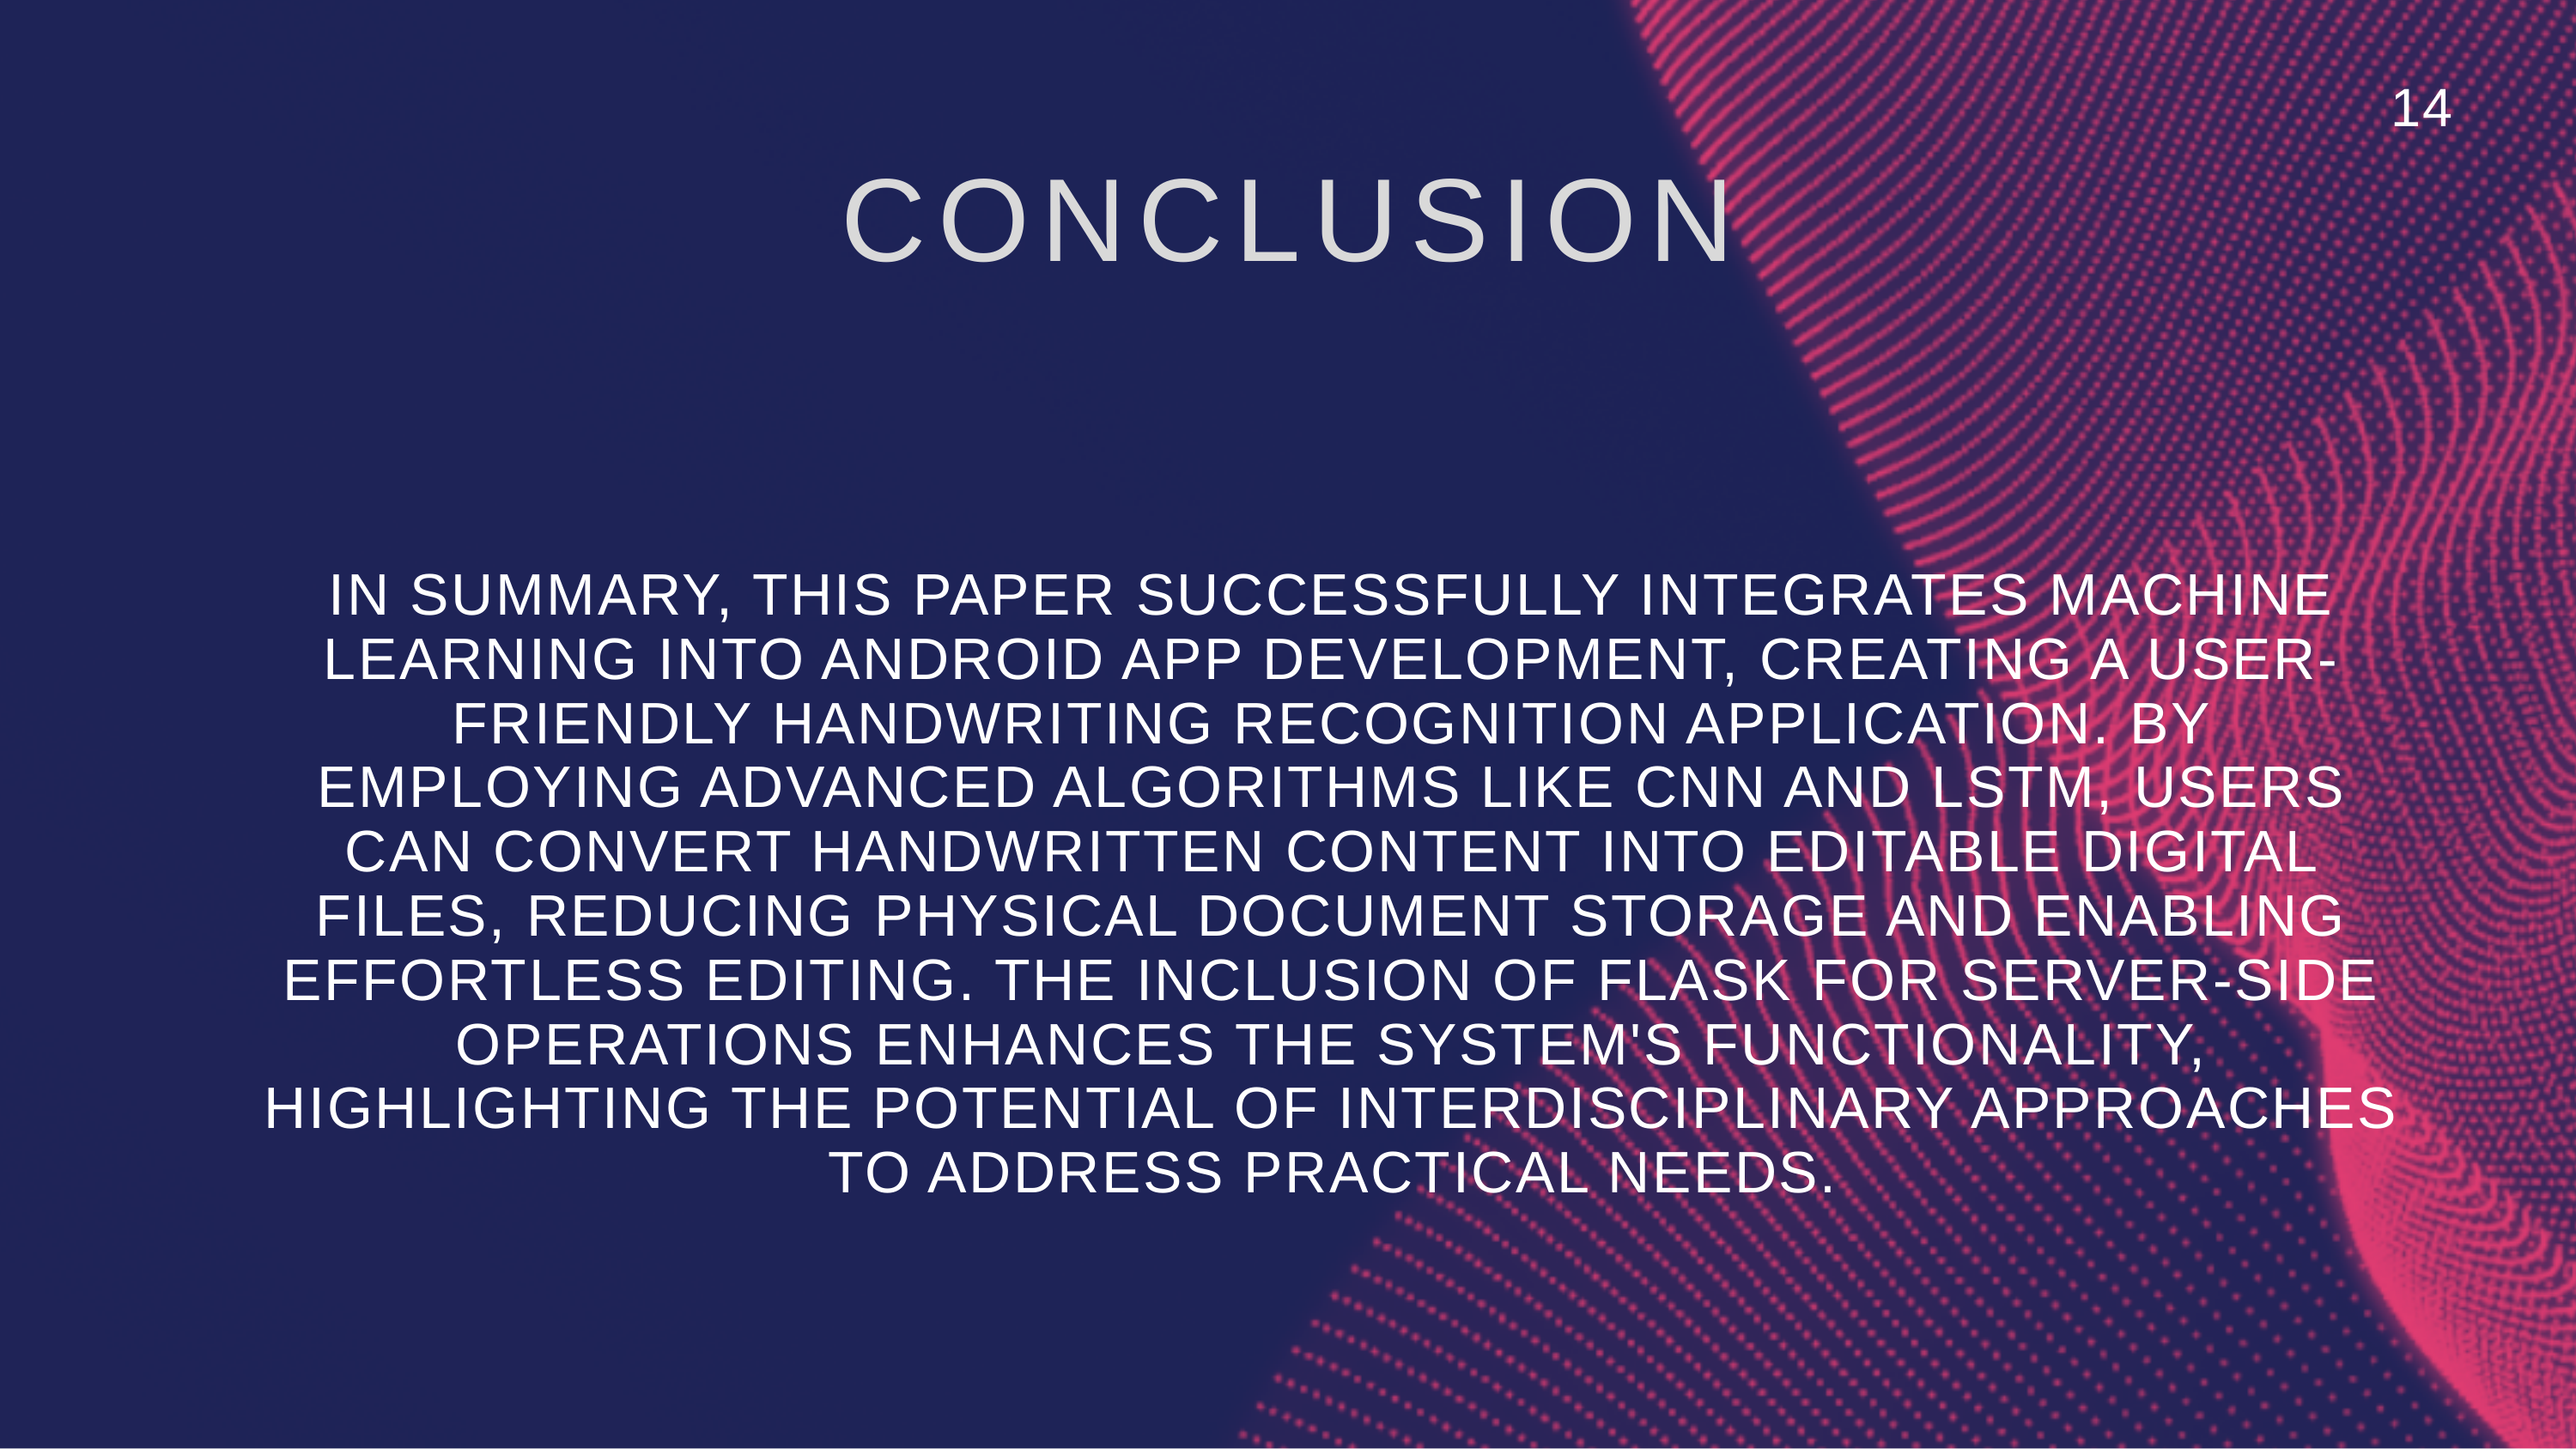

14
CONCLUSION
IN SUMMARY, THIS PAPER SUCCESSFULLY INTEGRATES MACHINE LEARNING INTO ANDROID APP DEVELOPMENT, CREATING A USER-FRIENDLY HANDWRITING RECOGNITION APPLICATION. BY EMPLOYING ADVANCED ALGORITHMS LIKE CNN AND LSTM, USERS CAN CONVERT HANDWRITTEN CONTENT INTO EDITABLE DIGITAL FILES, REDUCING PHYSICAL DOCUMENT STORAGE AND ENABLING EFFORTLESS EDITING. THE INCLUSION OF FLASK FOR SERVER-SIDE OPERATIONS ENHANCES THE SYSTEM'S FUNCTIONALITY, HIGHLIGHTING THE POTENTIAL OF INTERDISCIPLINARY APPROACHES TO ADDRESS PRACTICAL NEEDS.